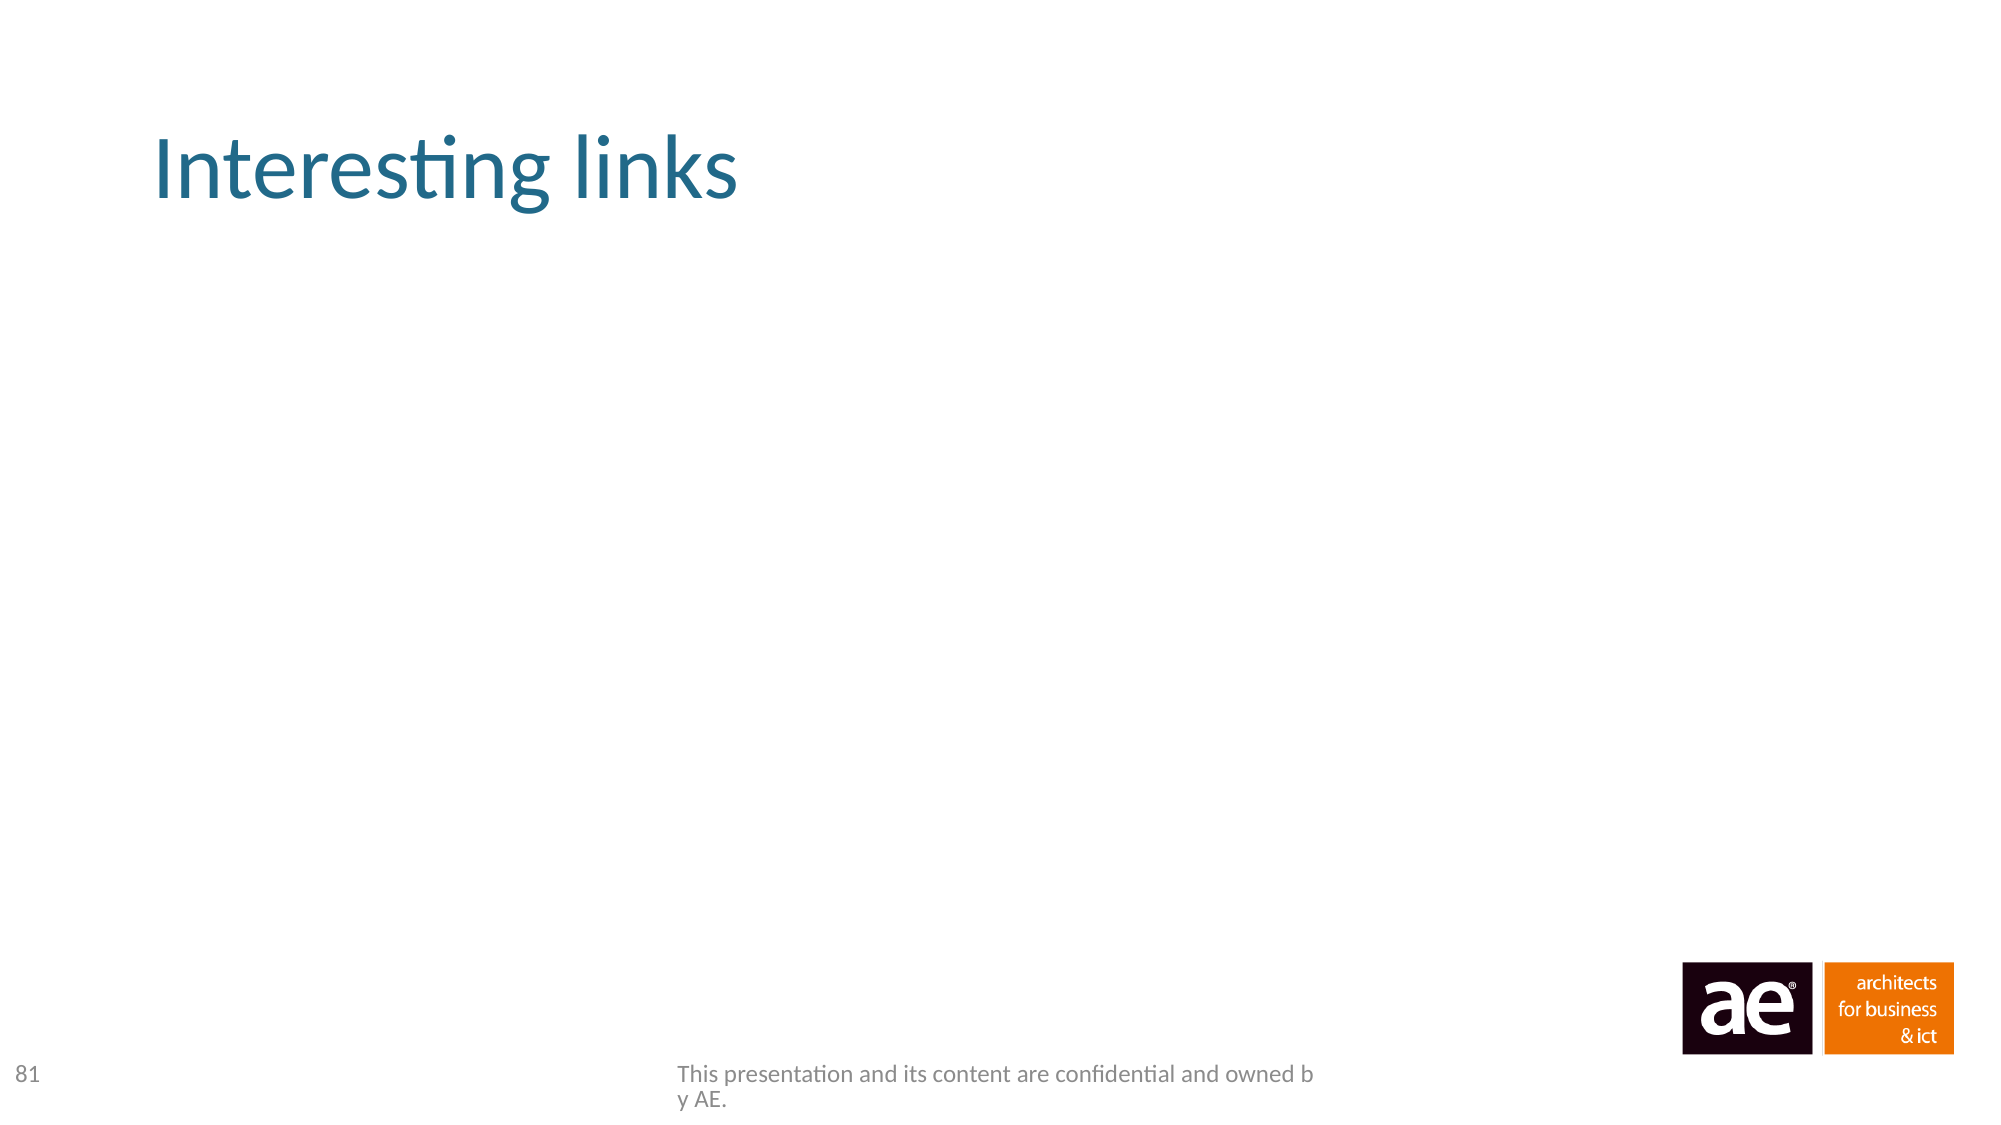

# Interesting links

81
This presentation and its content are confidential and owned by AE.